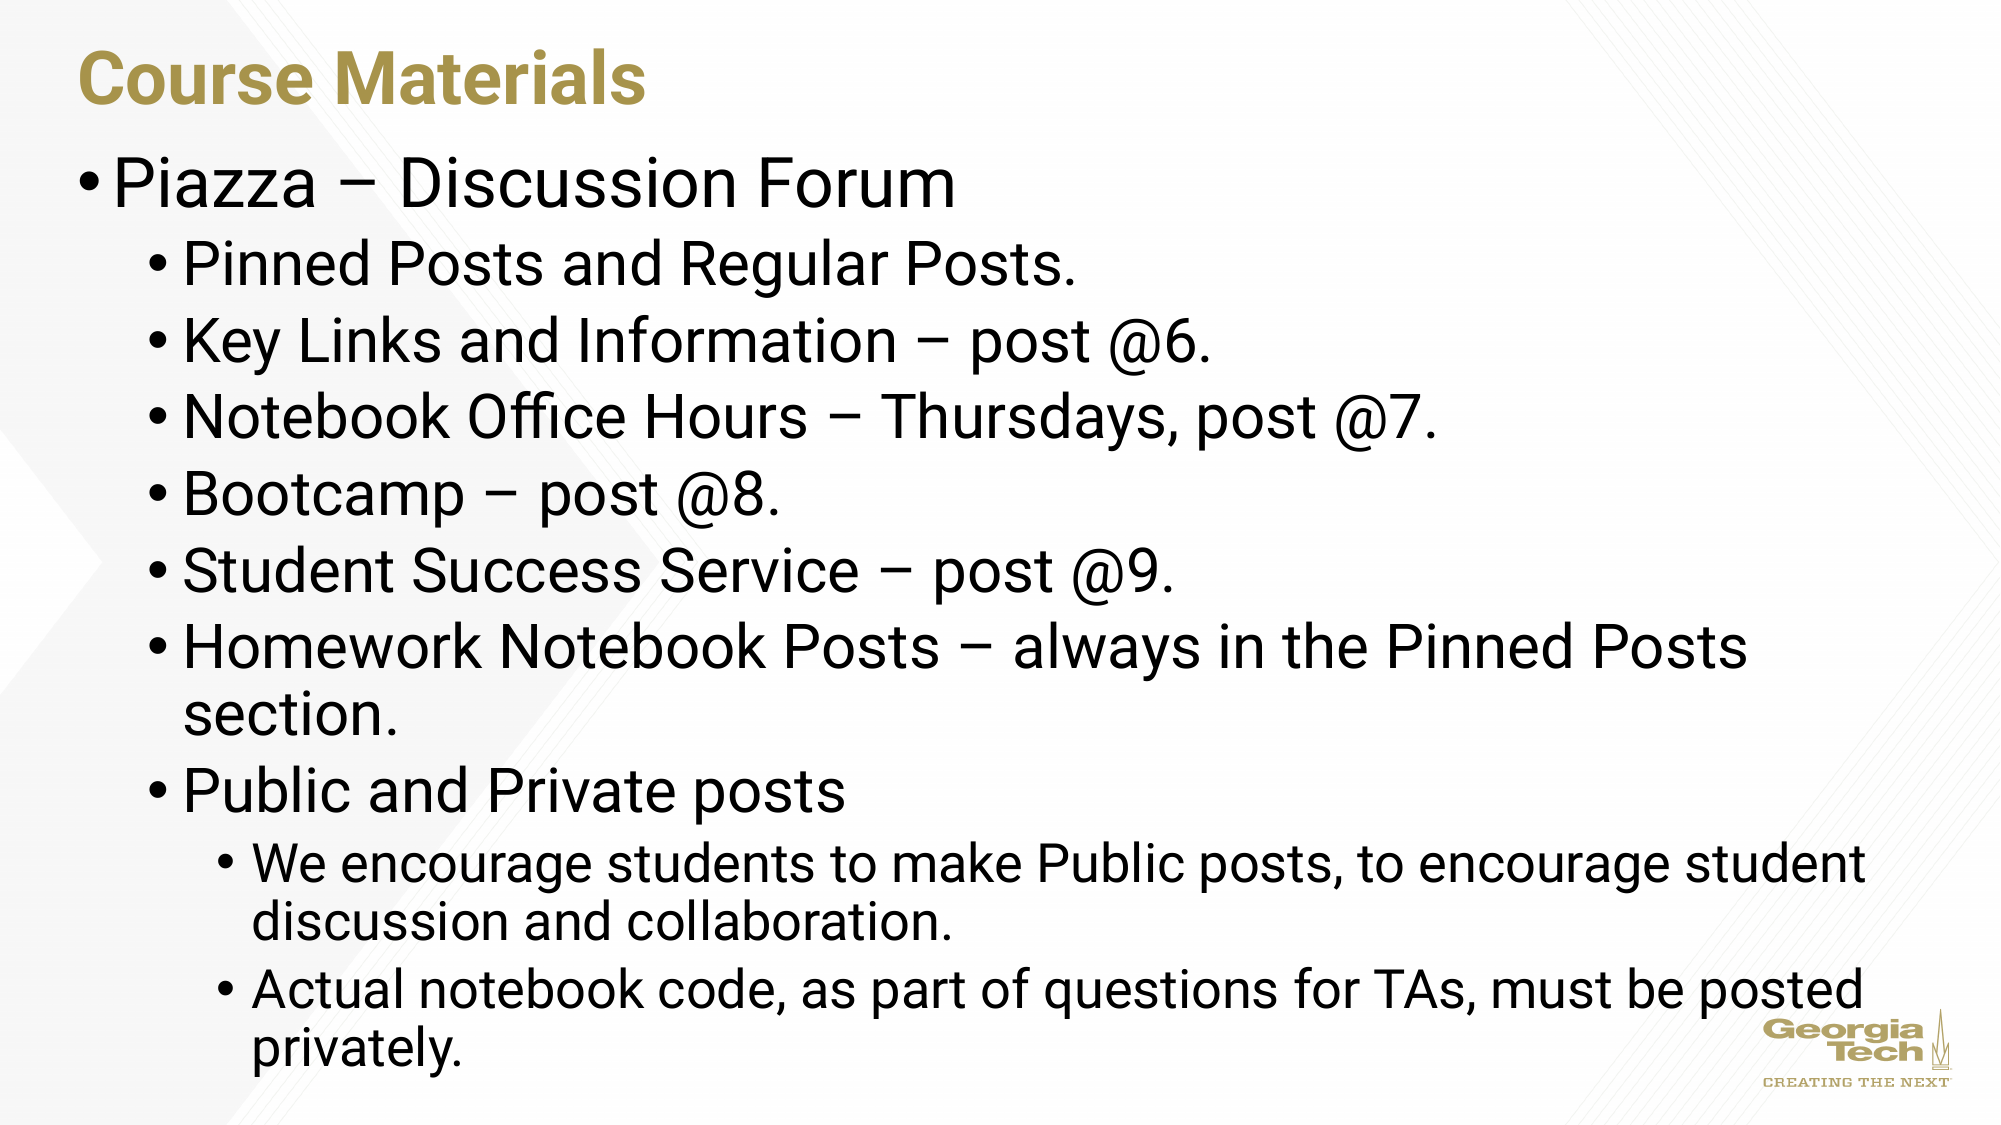

# Course Materials
Piazza – Discussion Forum
Pinned Posts and Regular Posts.
Key Links and Information – post @6.
Notebook Office Hours – Thursdays, post @7.
Bootcamp – post @8.
Student Success Service – post @9.
Homework Notebook Posts – always in the Pinned Posts section.
Public and Private posts
We encourage students to make Public posts, to encourage student discussion and collaboration.
Actual notebook code, as part of questions for TAs, must be posted privately.